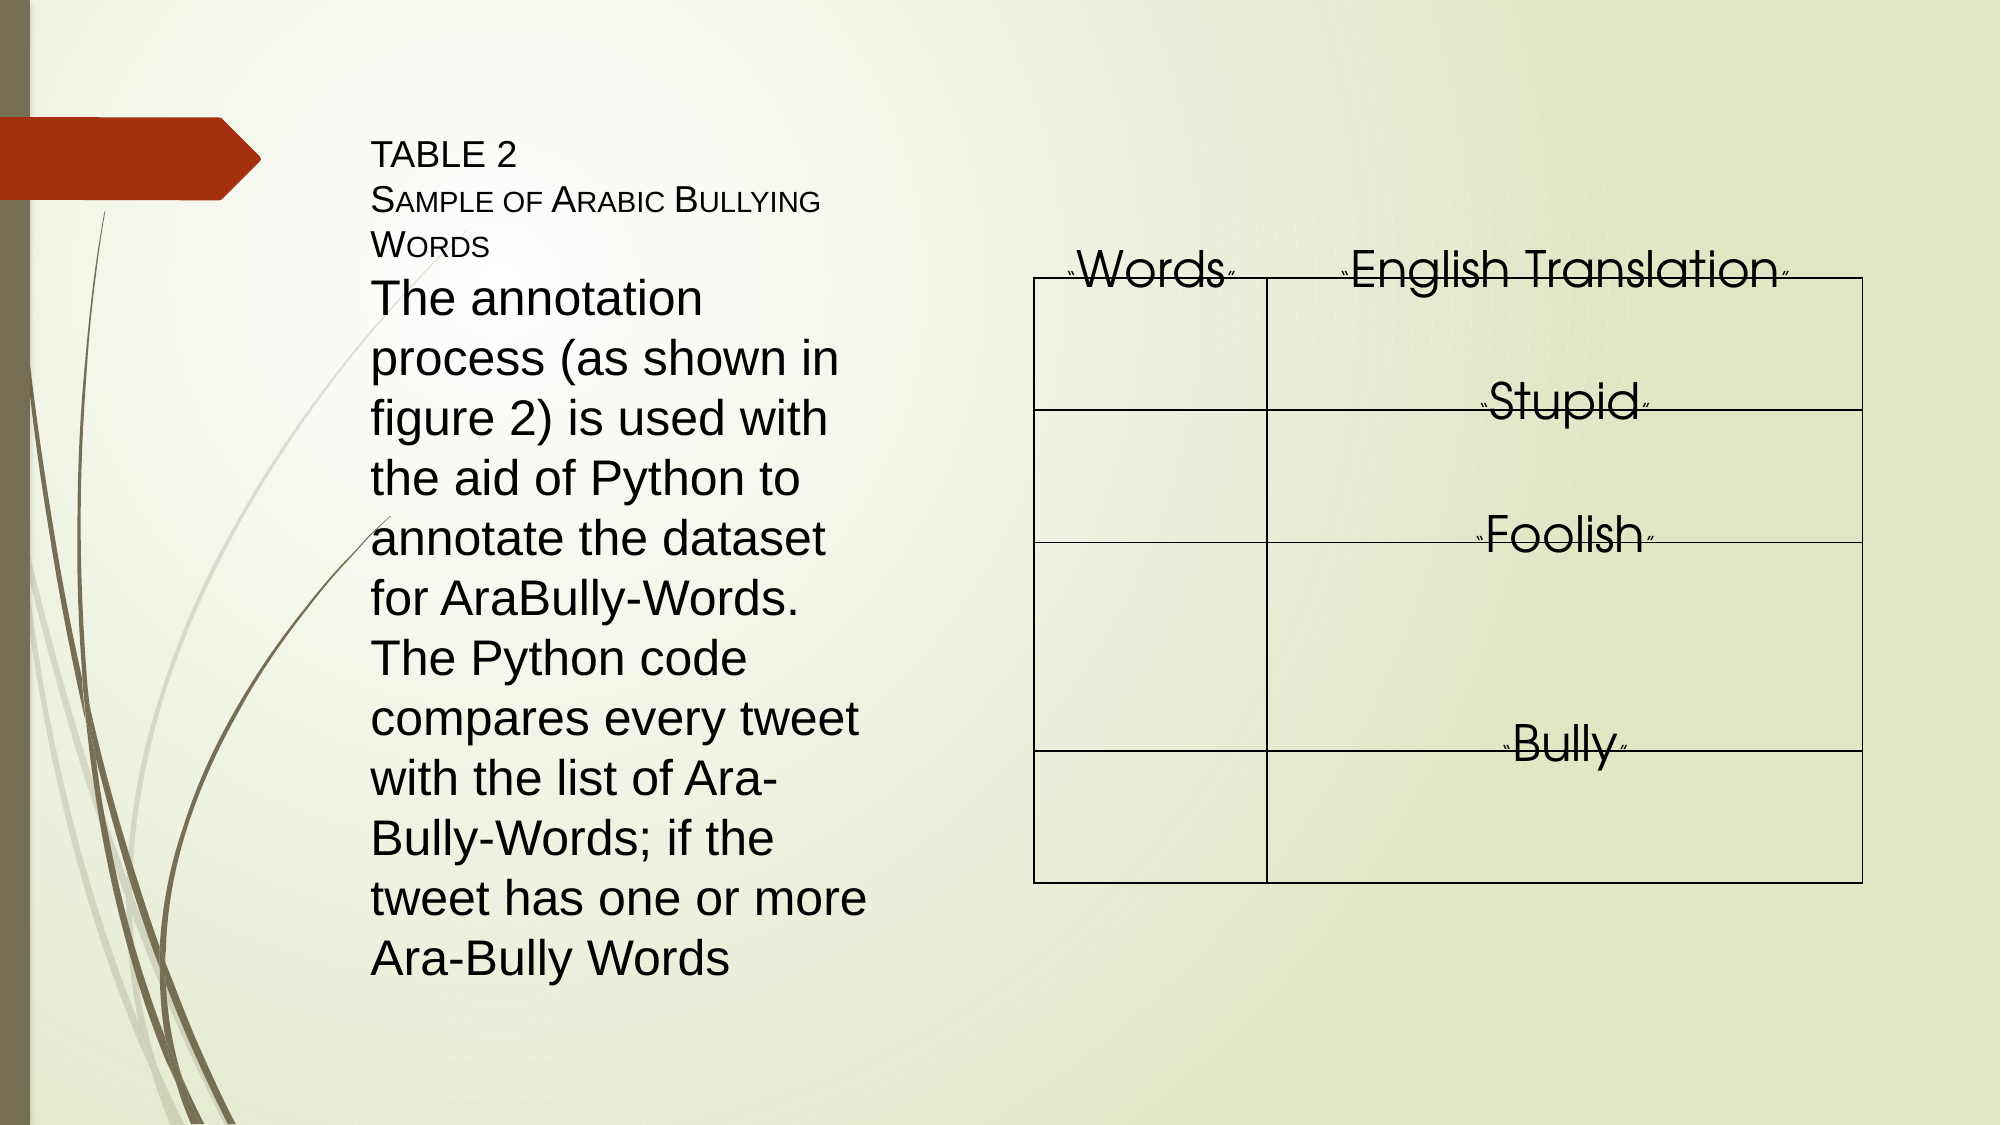

TABLE 2
SAMPLE OF ARABIC BULLYING WORDS
The annotation process (as shown in figure 2) is used with the aid of Python to annotate the dataset for AraBully-Words. The Python code compares every tweet with the list of Ara-Bully-Words; if the tweet has one or more Ara-Bully Words
| “Words” | “English Translation” |
| --- | --- |
| ”ﻏﺑﻲ“ | “Stupid” |
| " أﺣﻣﻖ " | “Foolish” |
| " ﻣﺗﻧﻣر" | “Bully” |